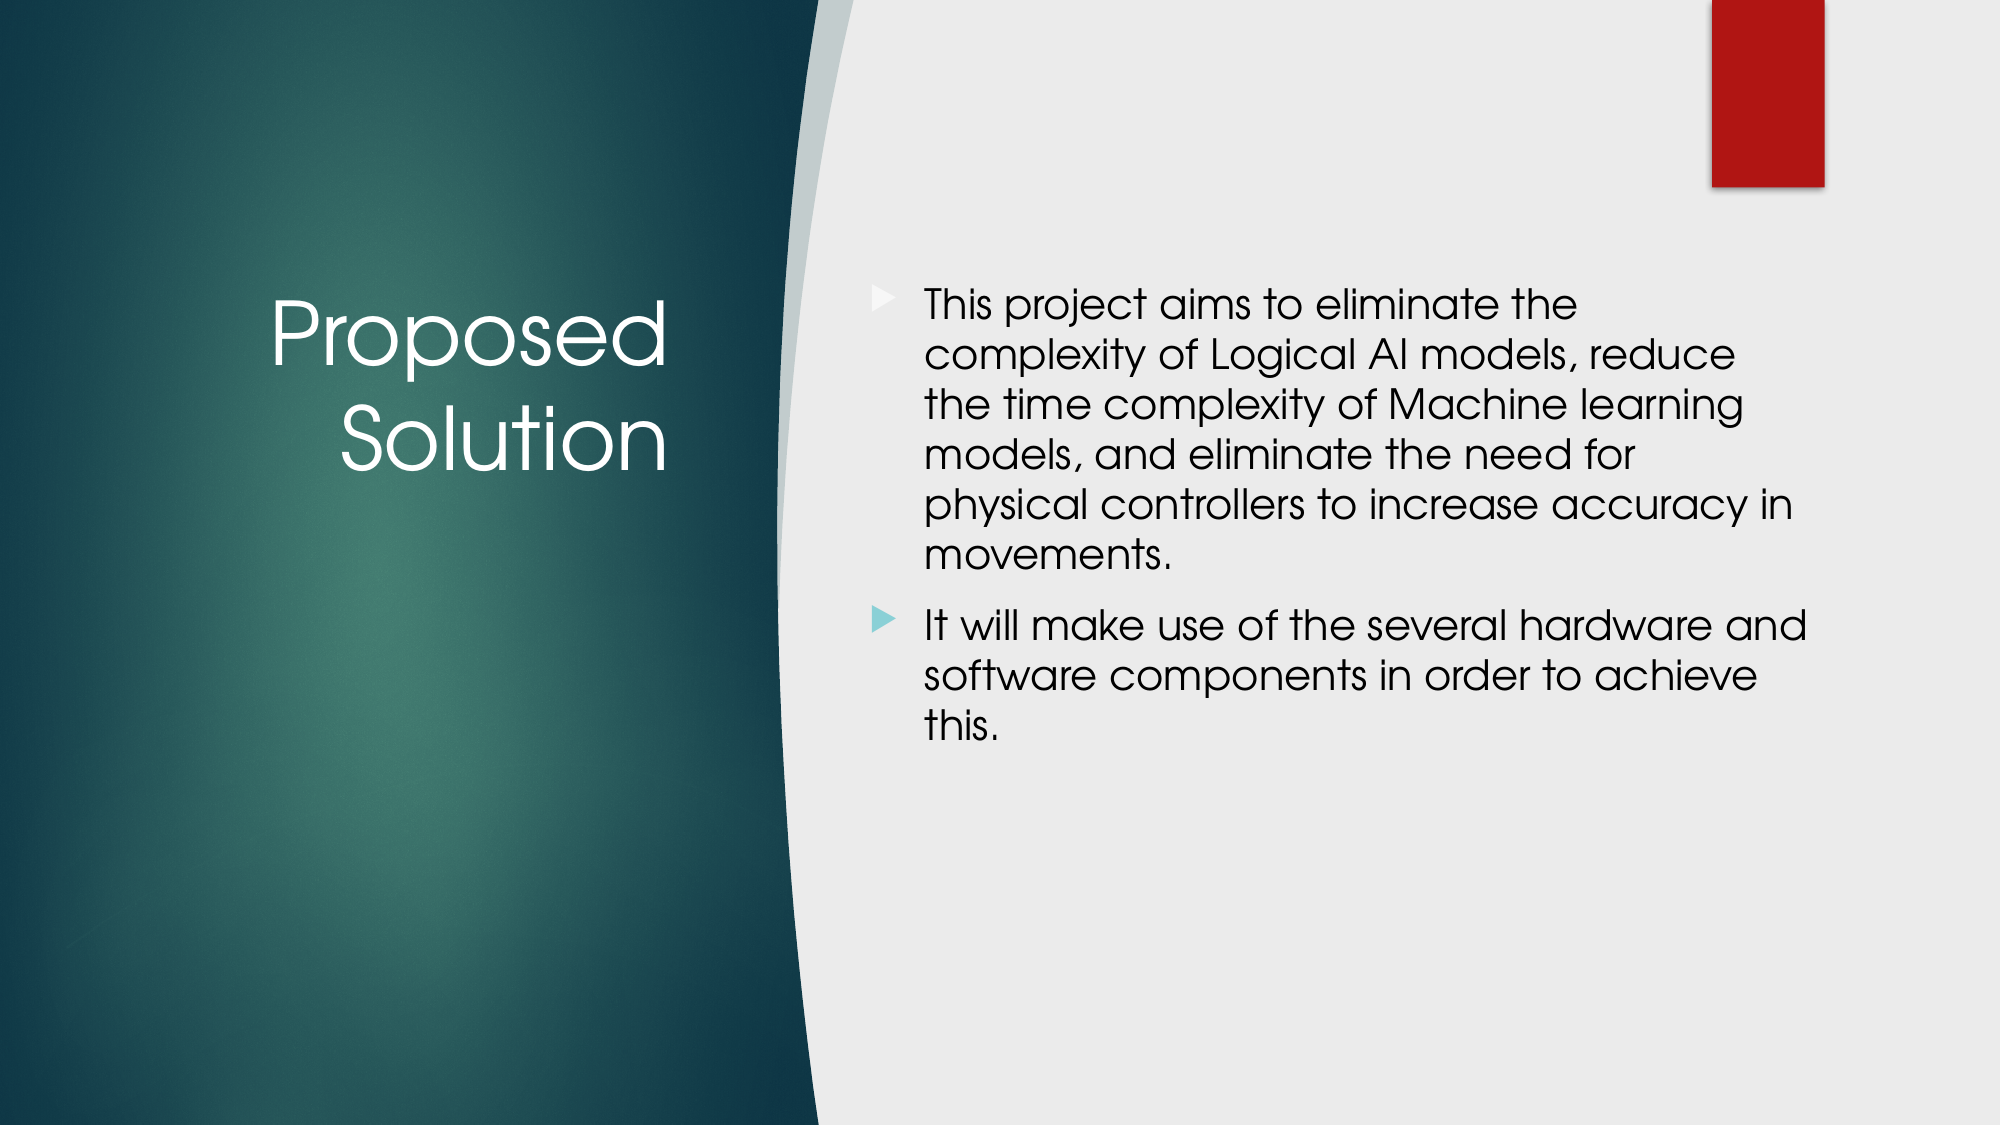

# Proposed Solution
This project aims to eliminate the complexity of Logical AI models, reduce the time complexity of Machine learning models, and eliminate the need for physical controllers to increase accuracy in movements.
It will make use of the several hardware and software components in order to achieve this.